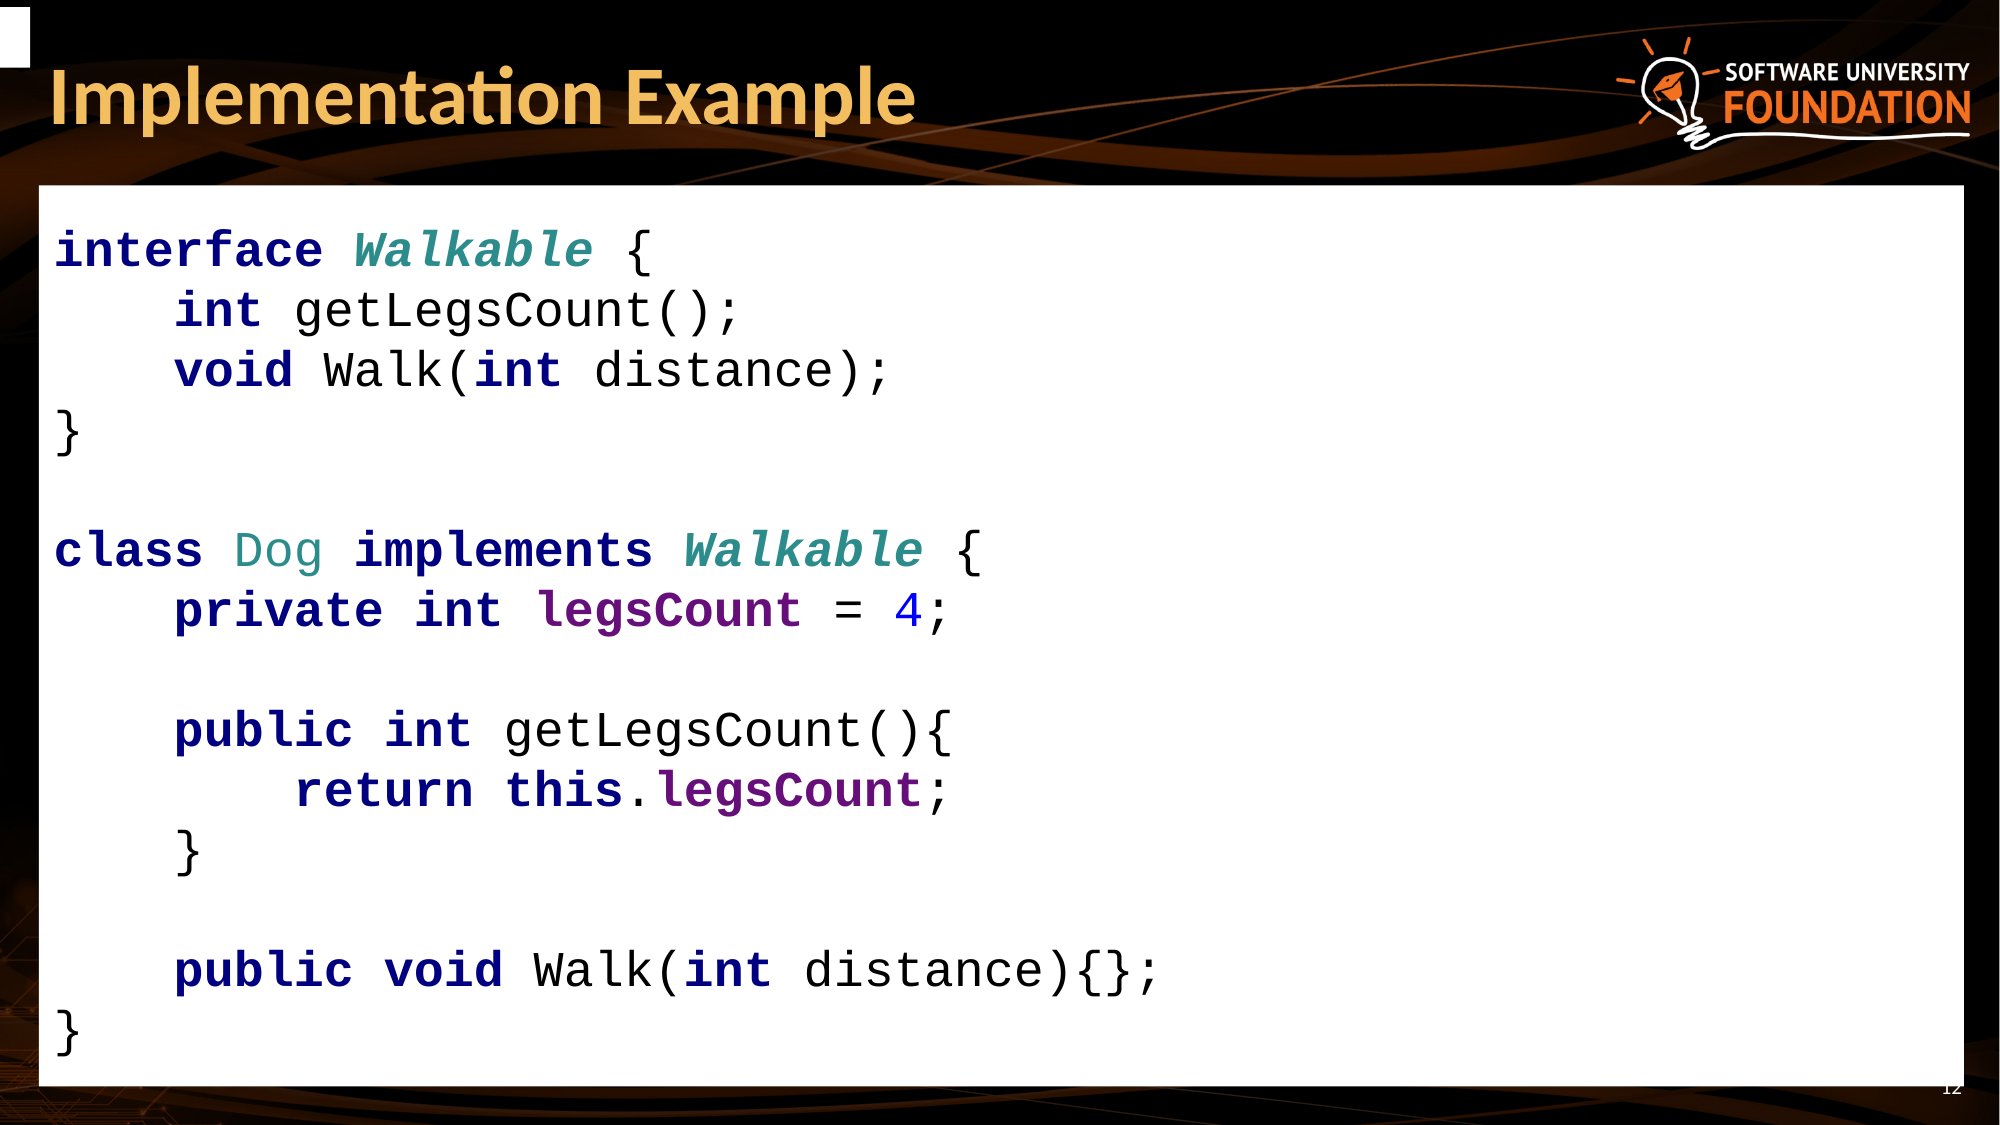

# Implementation Example

interface Walkable {
    int getLegsCount();
    void Walk(int distance);
}
class Dog implements Walkable {
    private int legsCount = 4;
    public int getLegsCount(){
        return this.legsCount;
    }
    public void Walk(int distance){};
}
12